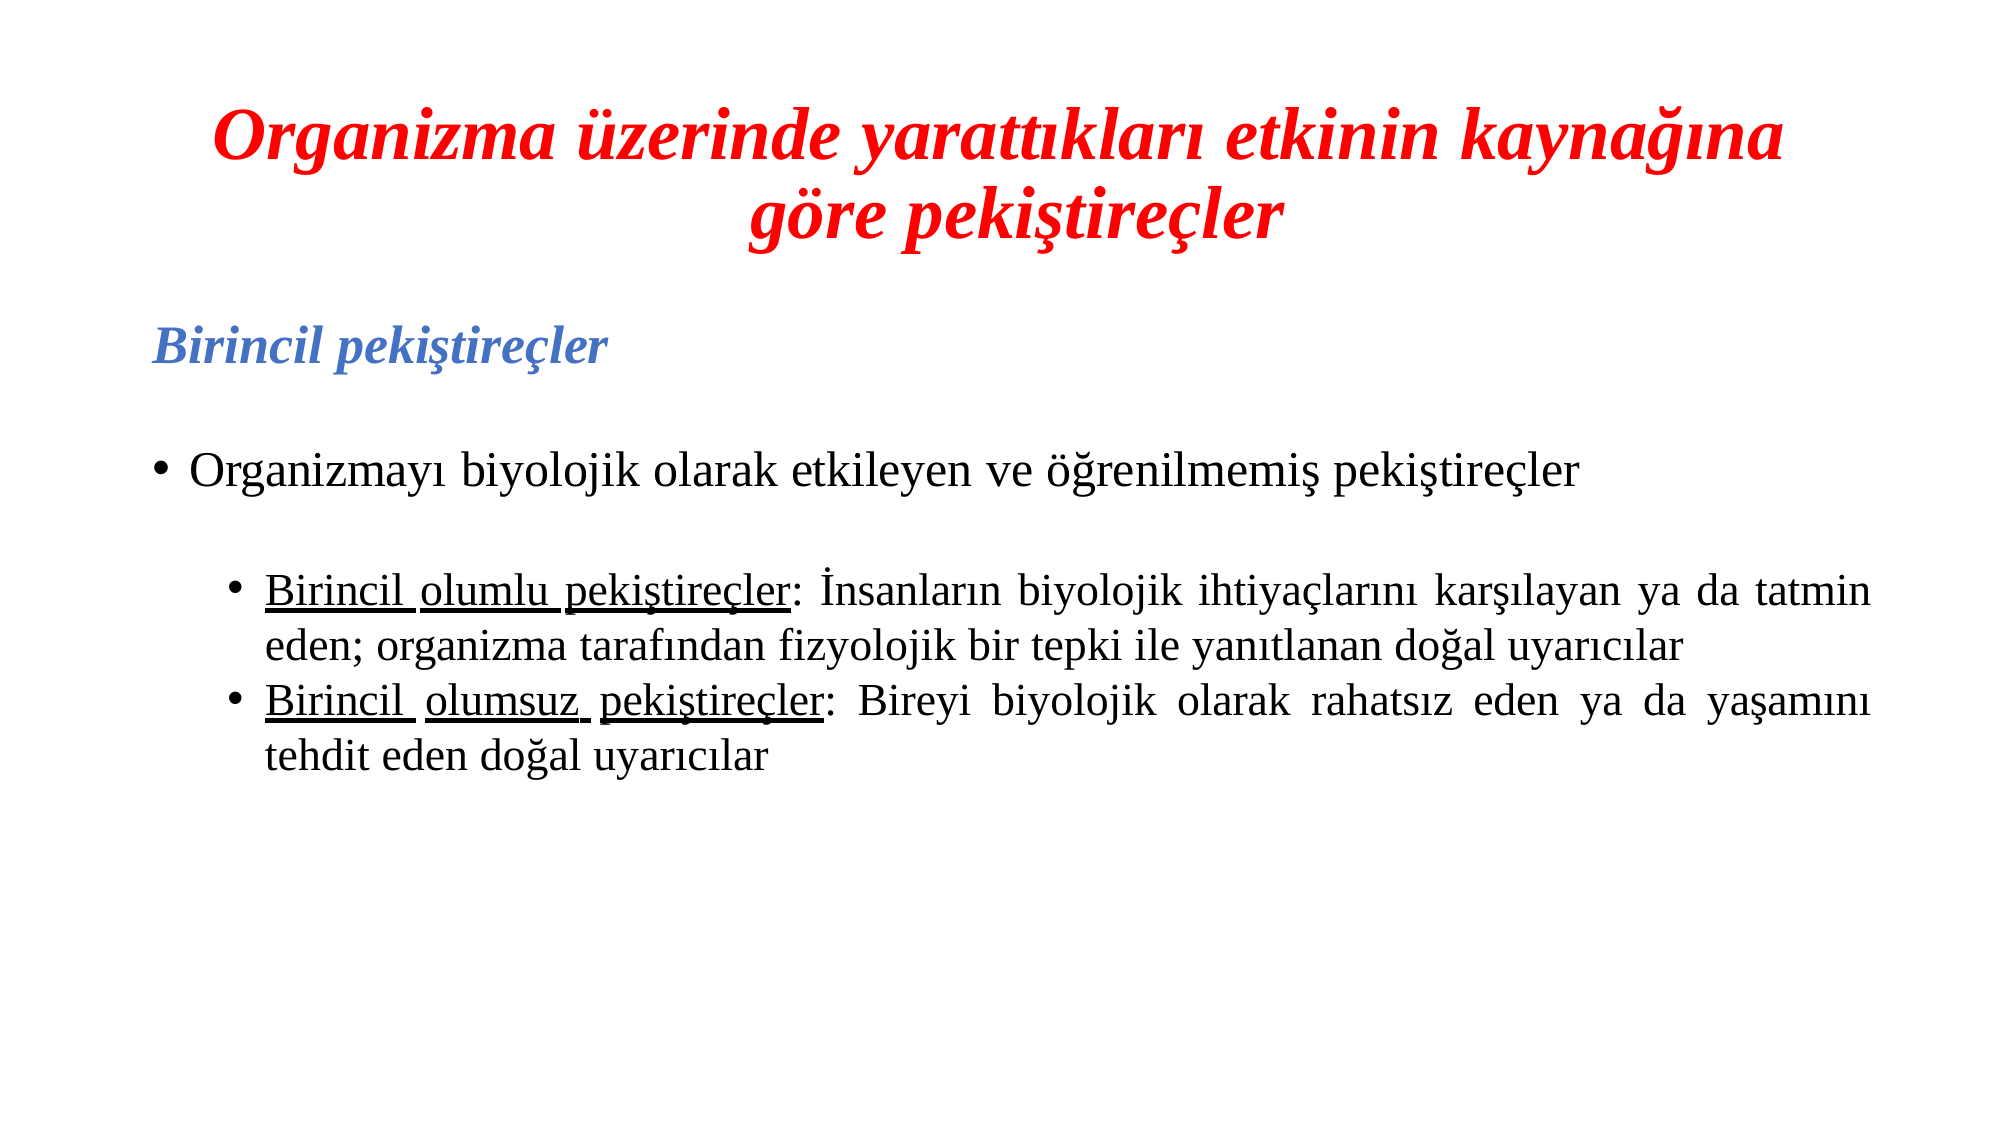

# Organizma üzerinde yarattıkları etkinin kaynağına  göre pekiştireçler
Birincil pekiştireçler

Organizmayı biyolojik olarak etkileyen ve öğrenilmemiş pekiştireçler

Birincil olumlu pekiştireçler: İnsanların biyolojik ihtiyaçlarını karşılayan ya da tatmin
eden; organizma tarafından fizyolojik bir tepki ile yanıtlanan doğal uyarıcılar
Birincil olumsuz pekiştireçler: Bireyi biyolojik olarak rahatsız eden ya da yaşamını
tehdit eden doğal uyarıcılar